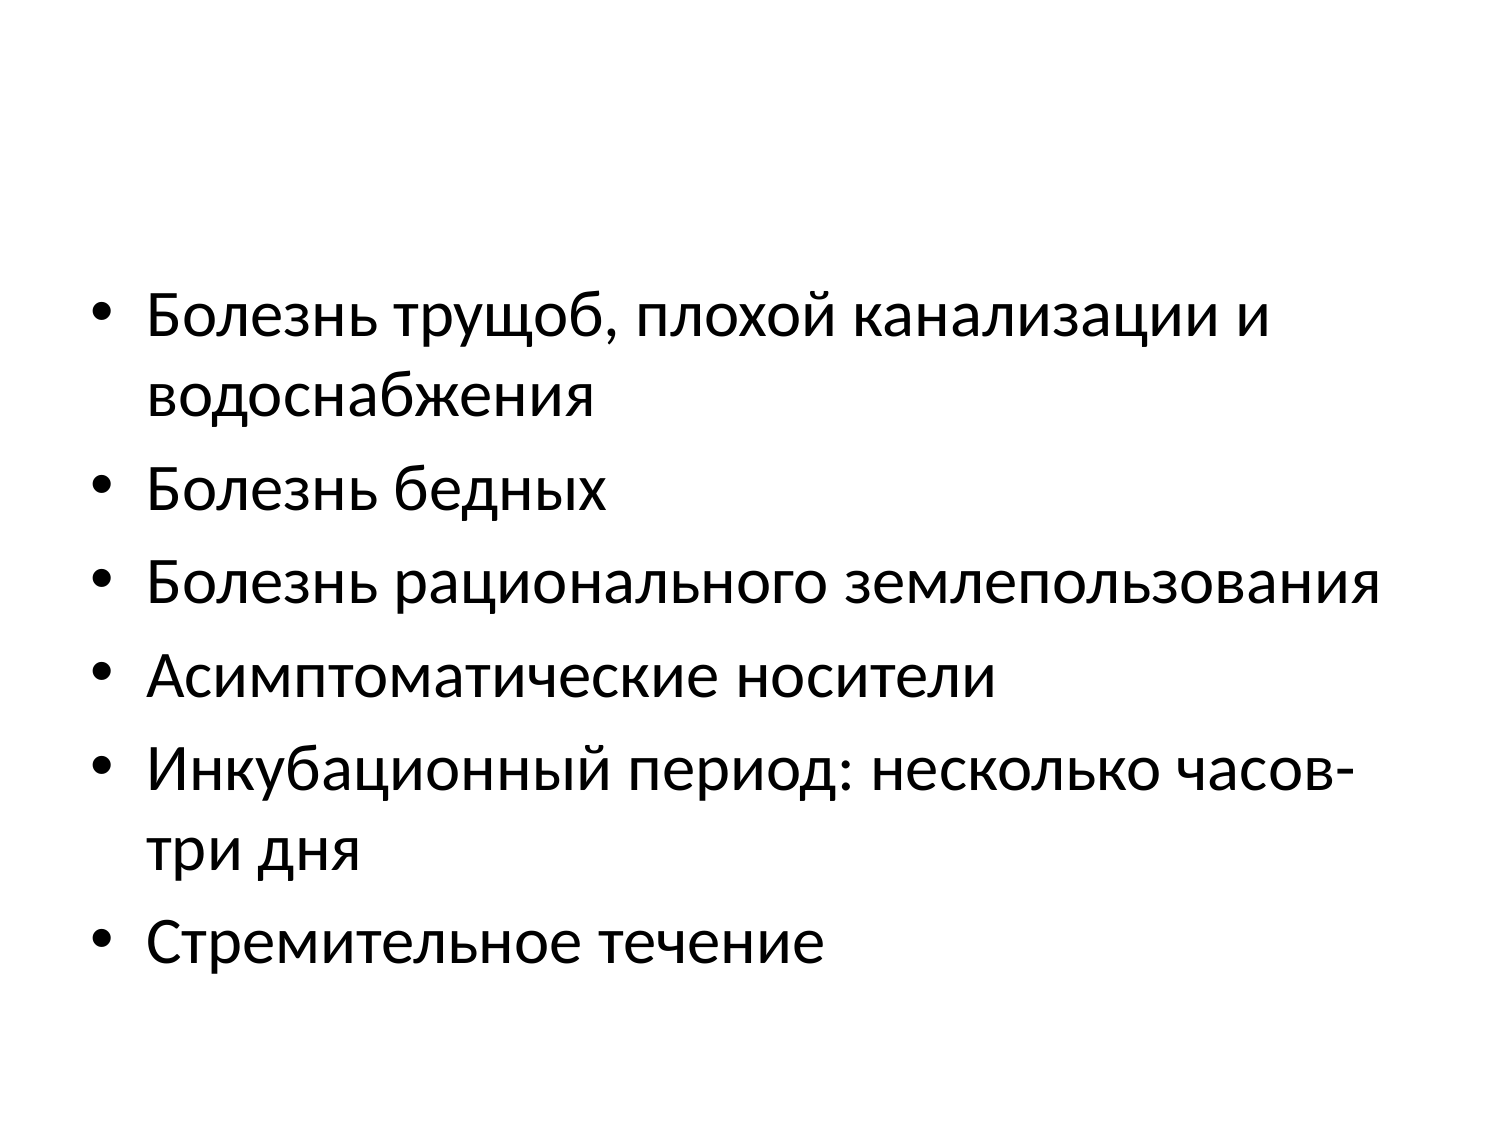

#
Болезнь трущоб, плохой канализации и водоснабжения
Болезнь бедных
Болезнь рационального землепользования
Асимптоматические носители
Инкубационный период: несколько часов-три дня
Стремительное течение